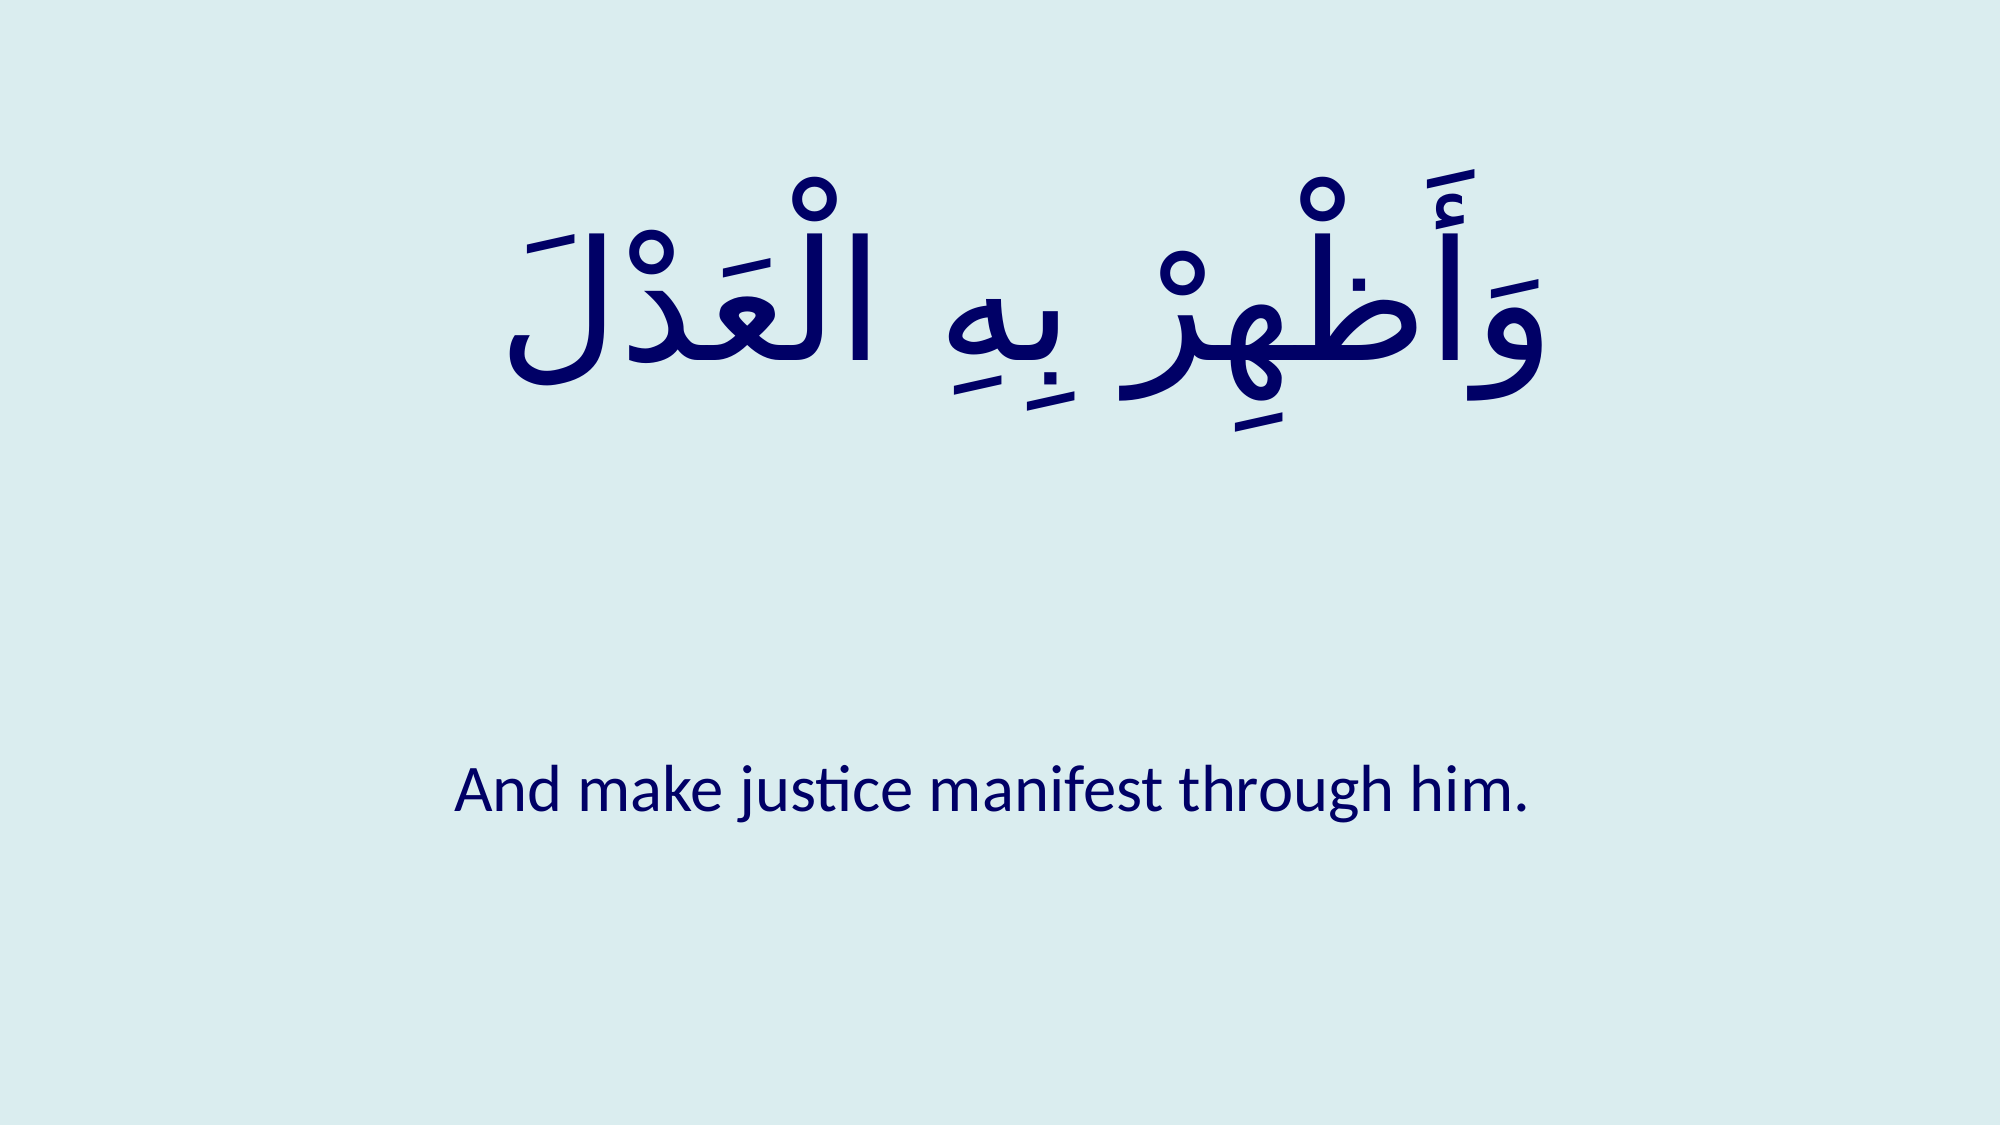

# وَأَظْهِرْ بِهِ الْعَدْلَ
And make justice manifest through him.